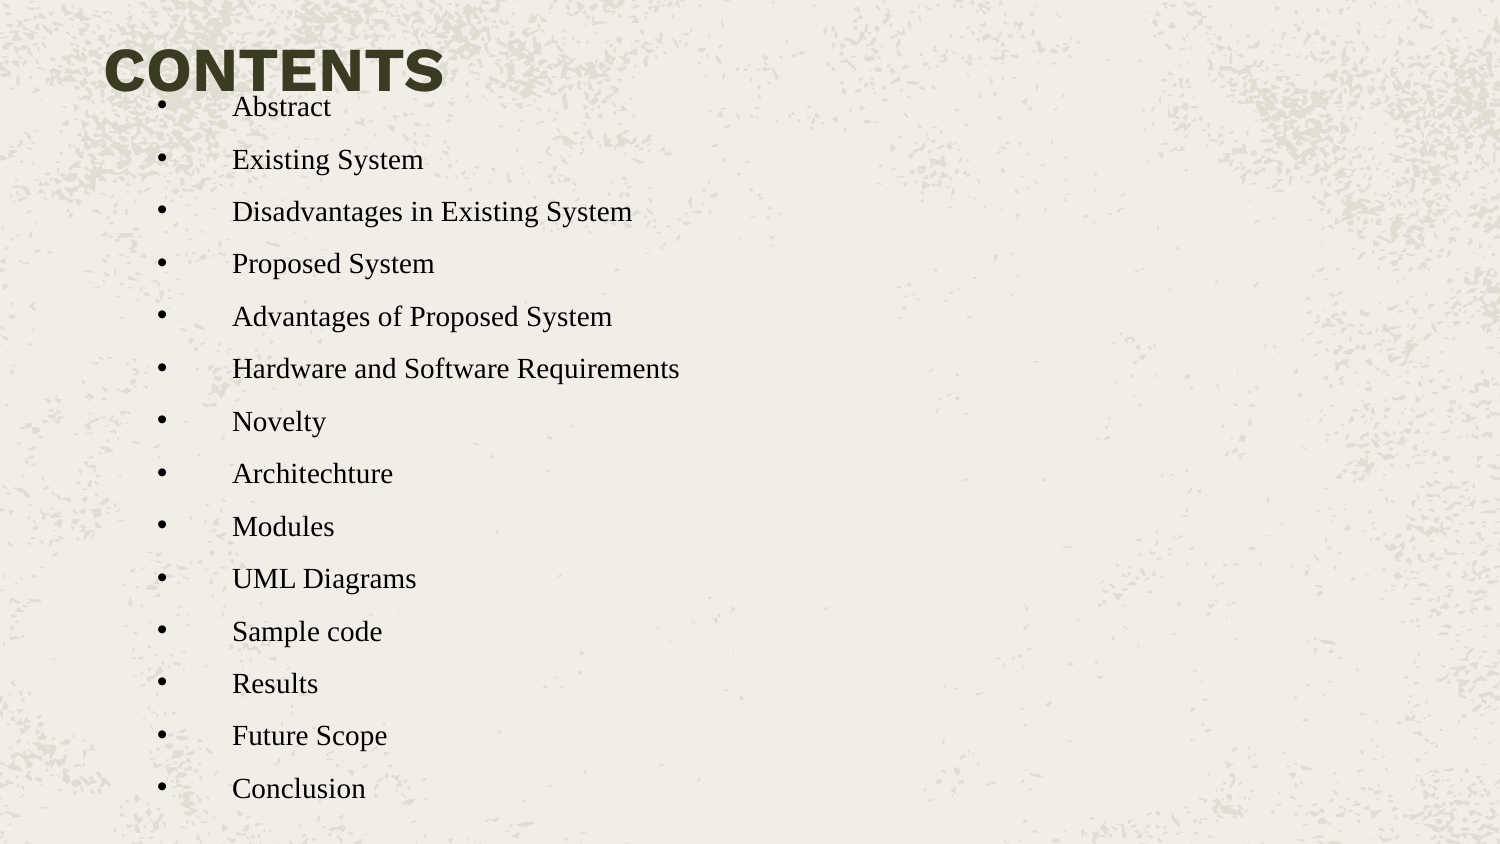

# CONTENTS

Abstract
Existing System
Disadvantages in Existing System
Proposed System
Advantages of Proposed System
Hardware and Software Requirements
Novelty
Architechture
Modules
UML Diagrams
Sample code
Results
Future Scope
Conclusion